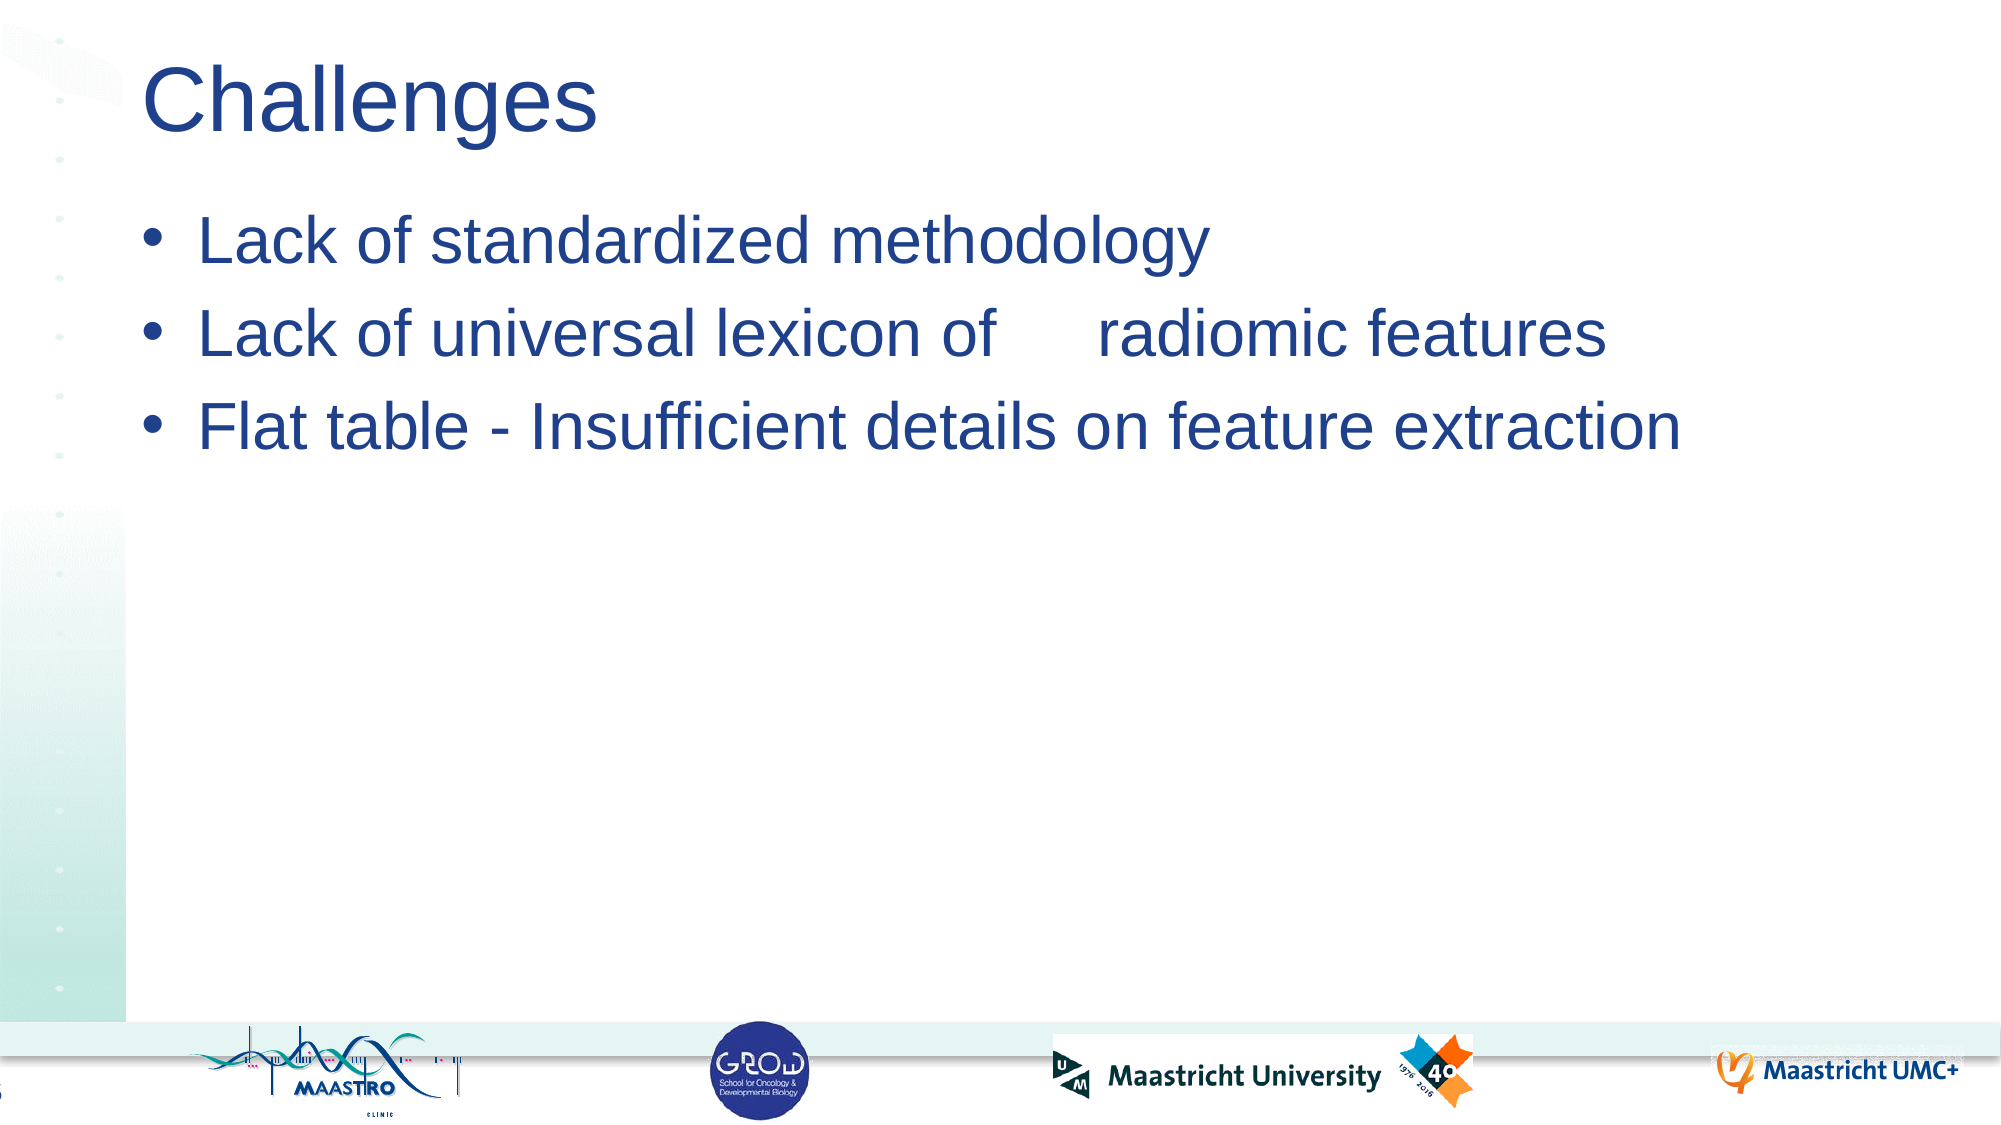

# Challenges
Lack of standardized methodology
Lack of universal lexicon of 	radiomic features
Flat table - Insufficient details on feature extraction